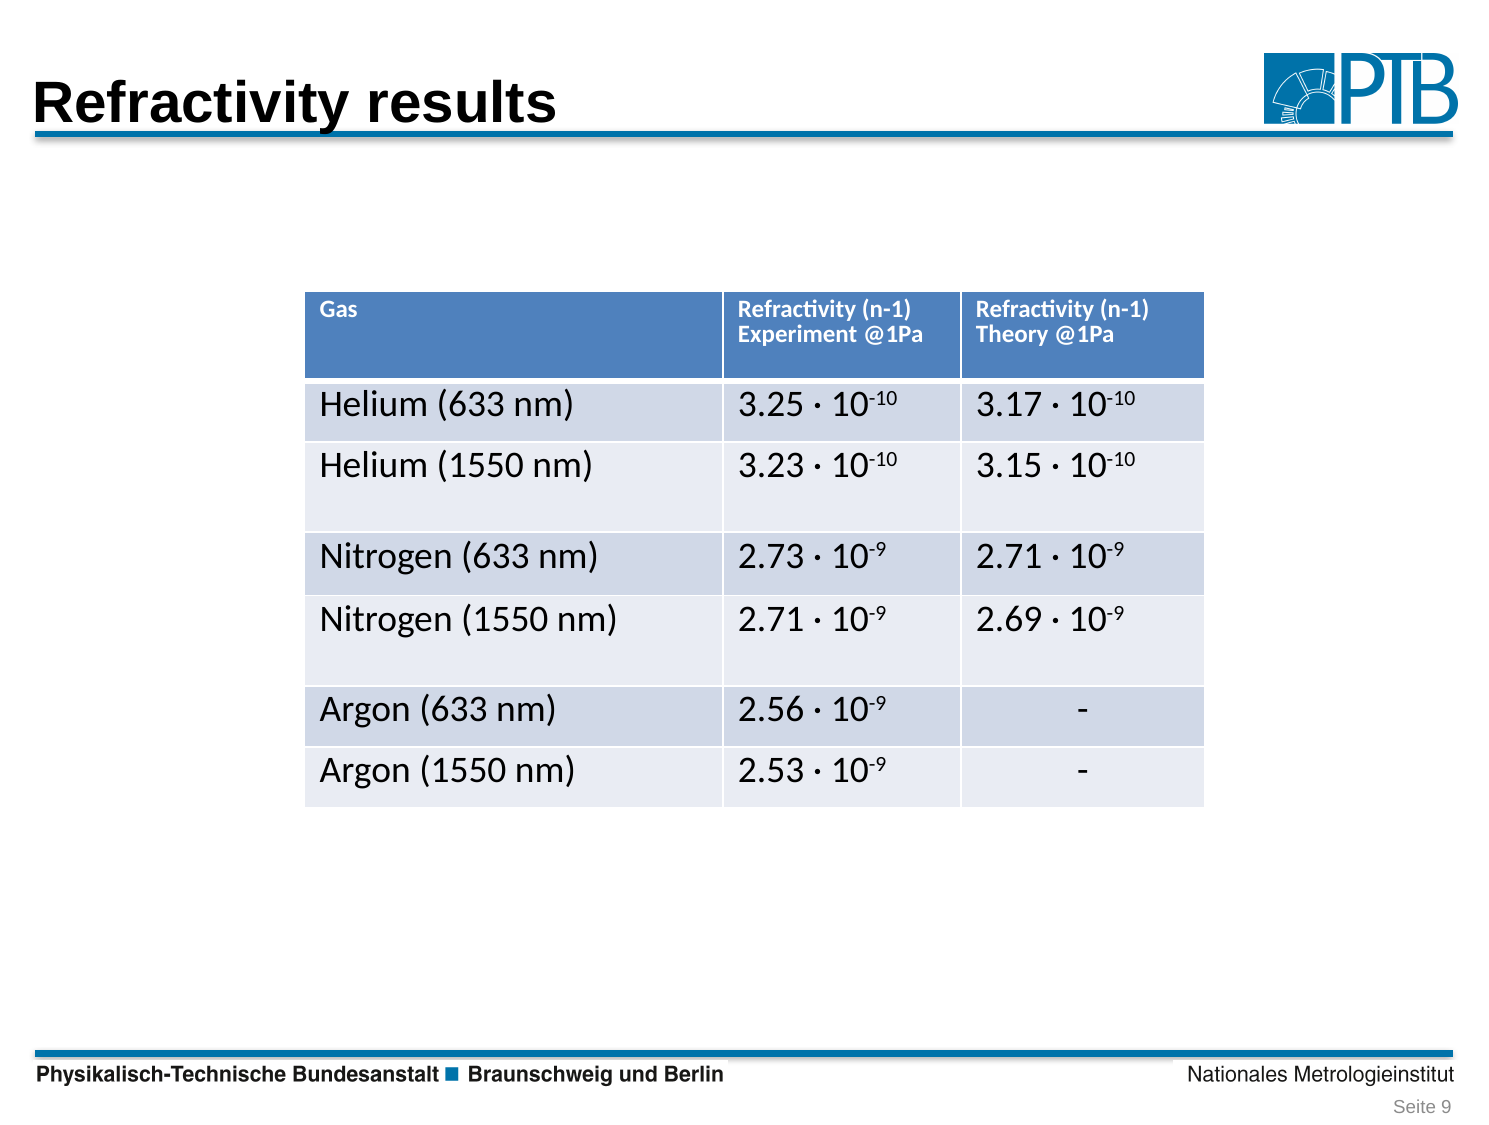

# Refractivity results
| Gas | Refractivity (n-1) Experiment @1Pa | Refractivity (n-1) Theory @1Pa |
| --- | --- | --- |
| Helium (633 nm) | 3.25 · 10-10 | 3.17 · 10-10 |
| Helium (1550 nm) | 3.23 · 10-10 | 3.15 · 10-10 |
| Nitrogen (633 nm) | 2.73 · 10-9 | 2.71 · 10-9 |
| Nitrogen (1550 nm) | 2.71 · 10-9 | 2.69 · 10-9 |
| Argon (633 nm) | 2.56 · 10-9 | - |
| Argon (1550 nm) | 2.53 · 10-9 | - |
Seite 9